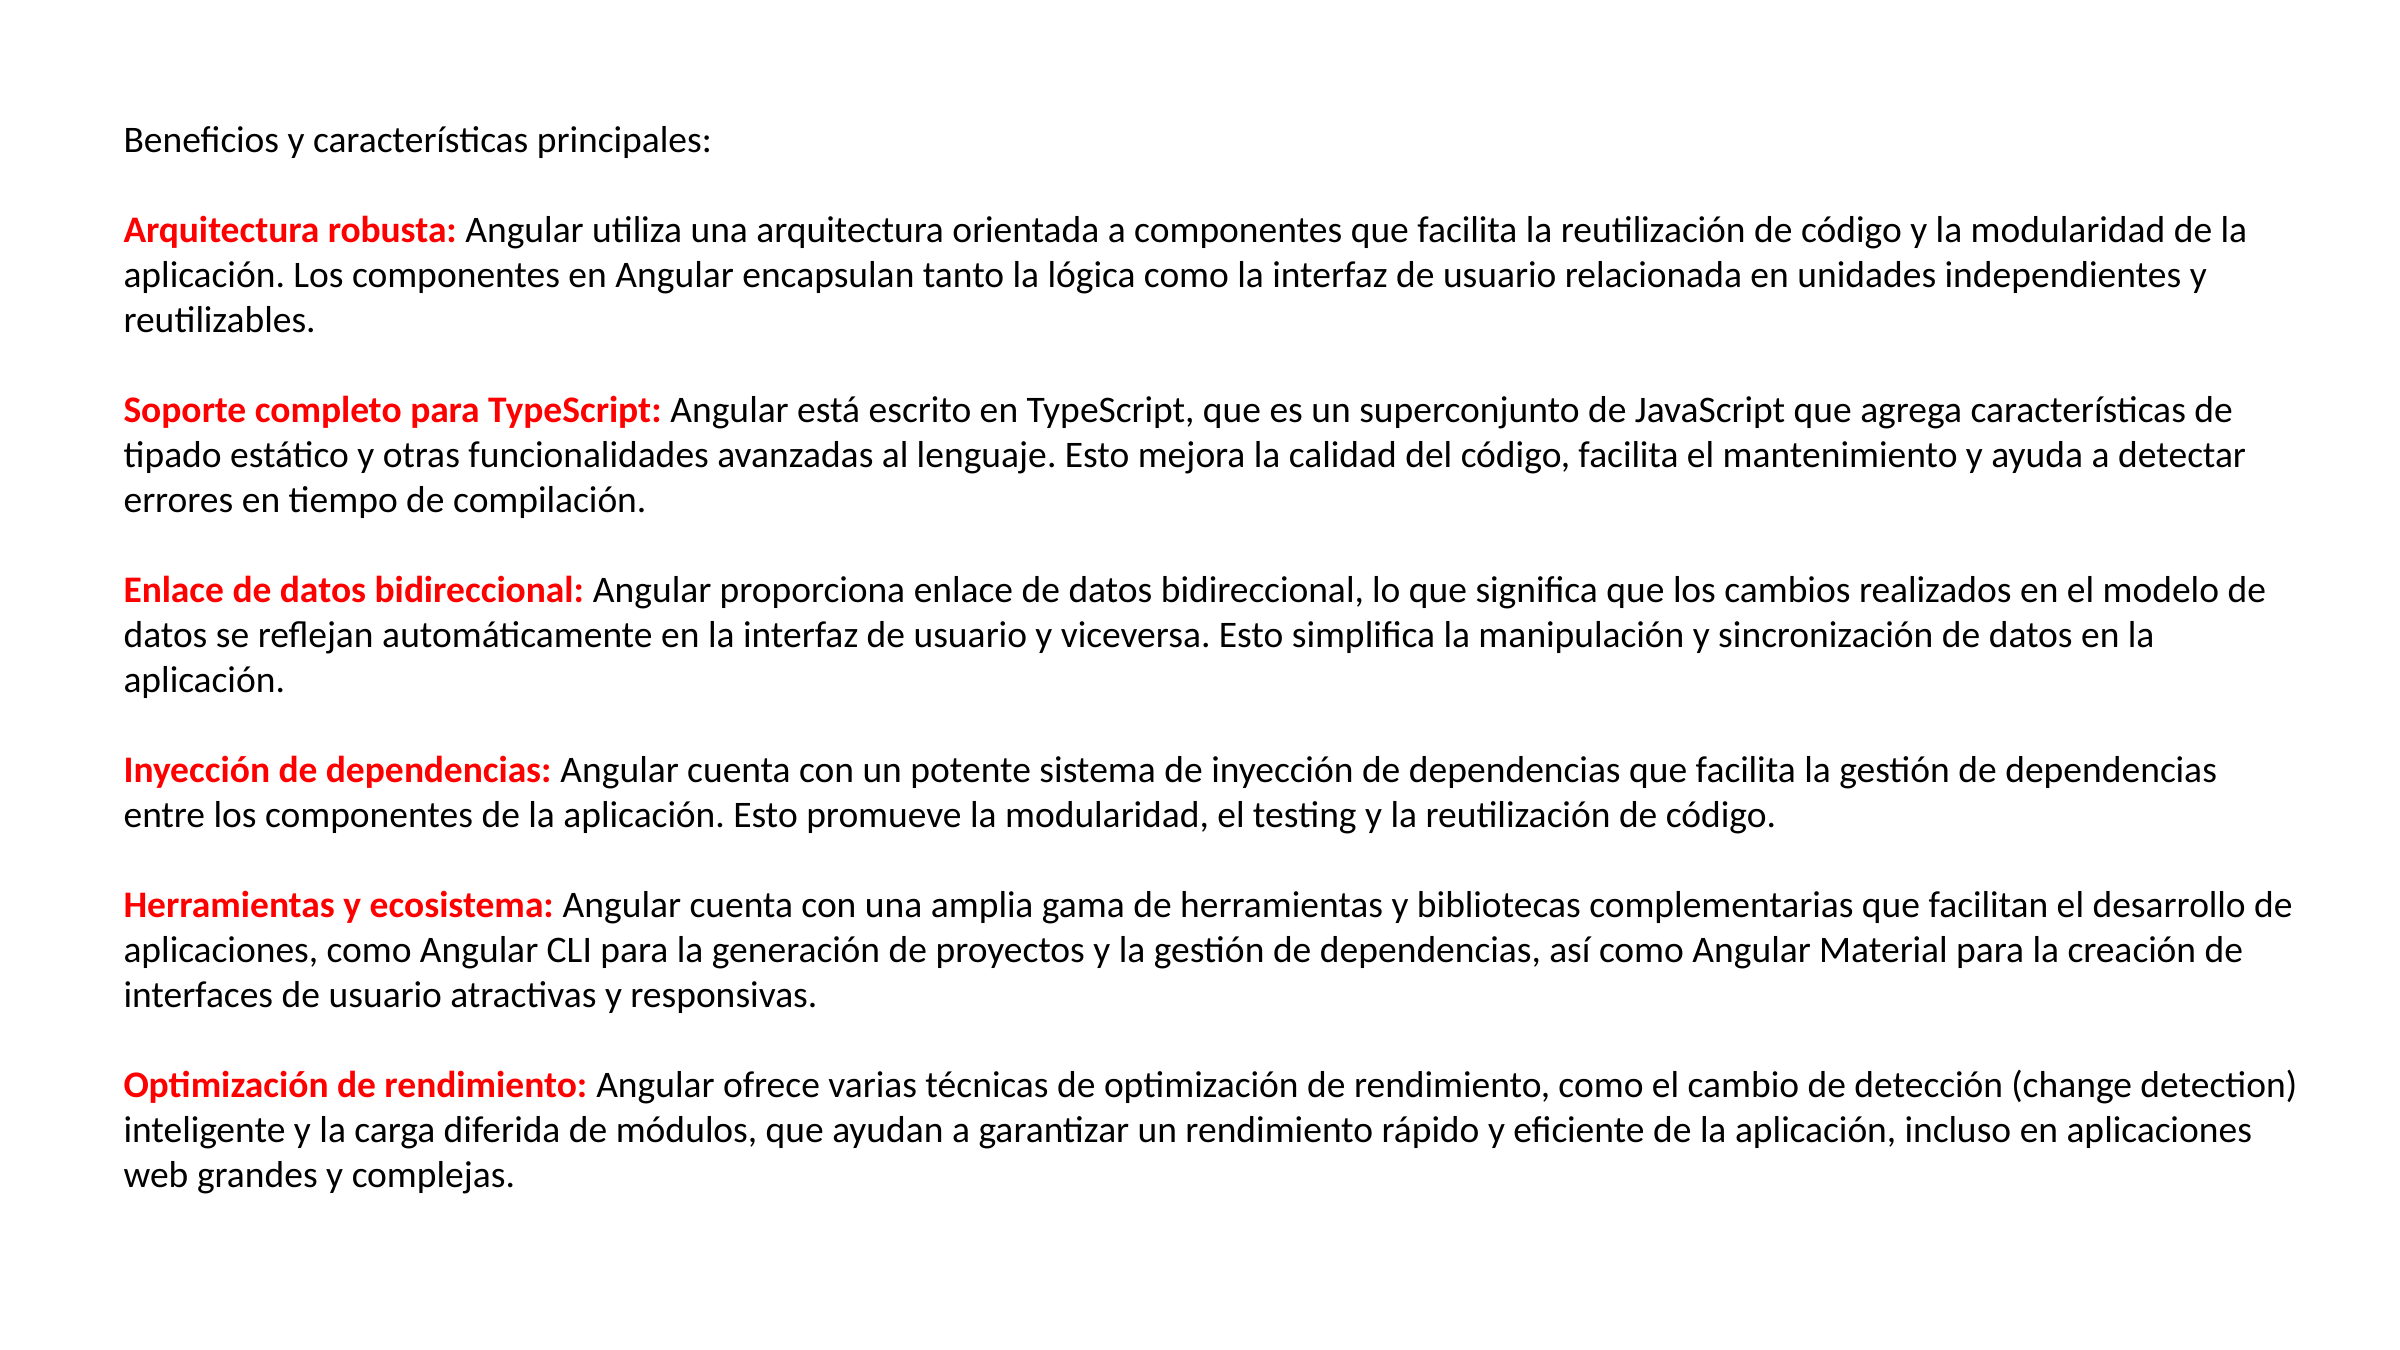

Beneficios y características principales:

Arquitectura robusta: Angular utiliza una arquitectura orientada a componentes que facilita la reutilización de código y la modularidad de la aplicación. Los componentes en Angular encapsulan tanto la lógica como la interfaz de usuario relacionada en unidades independientes y reutilizables.

Soporte completo para TypeScript: Angular está escrito en TypeScript, que es un superconjunto de JavaScript que agrega características de tipado estático y otras funcionalidades avanzadas al lenguaje. Esto mejora la calidad del código, facilita el mantenimiento y ayuda a detectar errores en tiempo de compilación.

Enlace de datos bidireccional: Angular proporciona enlace de datos bidireccional, lo que significa que los cambios realizados en el modelo de datos se reflejan automáticamente en la interfaz de usuario y viceversa. Esto simplifica la manipulación y sincronización de datos en la aplicación.

Inyección de dependencias: Angular cuenta con un potente sistema de inyección de dependencias que facilita la gestión de dependencias entre los componentes de la aplicación. Esto promueve la modularidad, el testing y la reutilización de código.

Herramientas y ecosistema: Angular cuenta con una amplia gama de herramientas y bibliotecas complementarias que facilitan el desarrollo de aplicaciones, como Angular CLI para la generación de proyectos y la gestión de dependencias, así como Angular Material para la creación de interfaces de usuario atractivas y responsivas.

Optimización de rendimiento: Angular ofrece varias técnicas de optimización de rendimiento, como el cambio de detección (change detection) inteligente y la carga diferida de módulos, que ayudan a garantizar un rendimiento rápido y eficiente de la aplicación, incluso en aplicaciones web grandes y complejas.